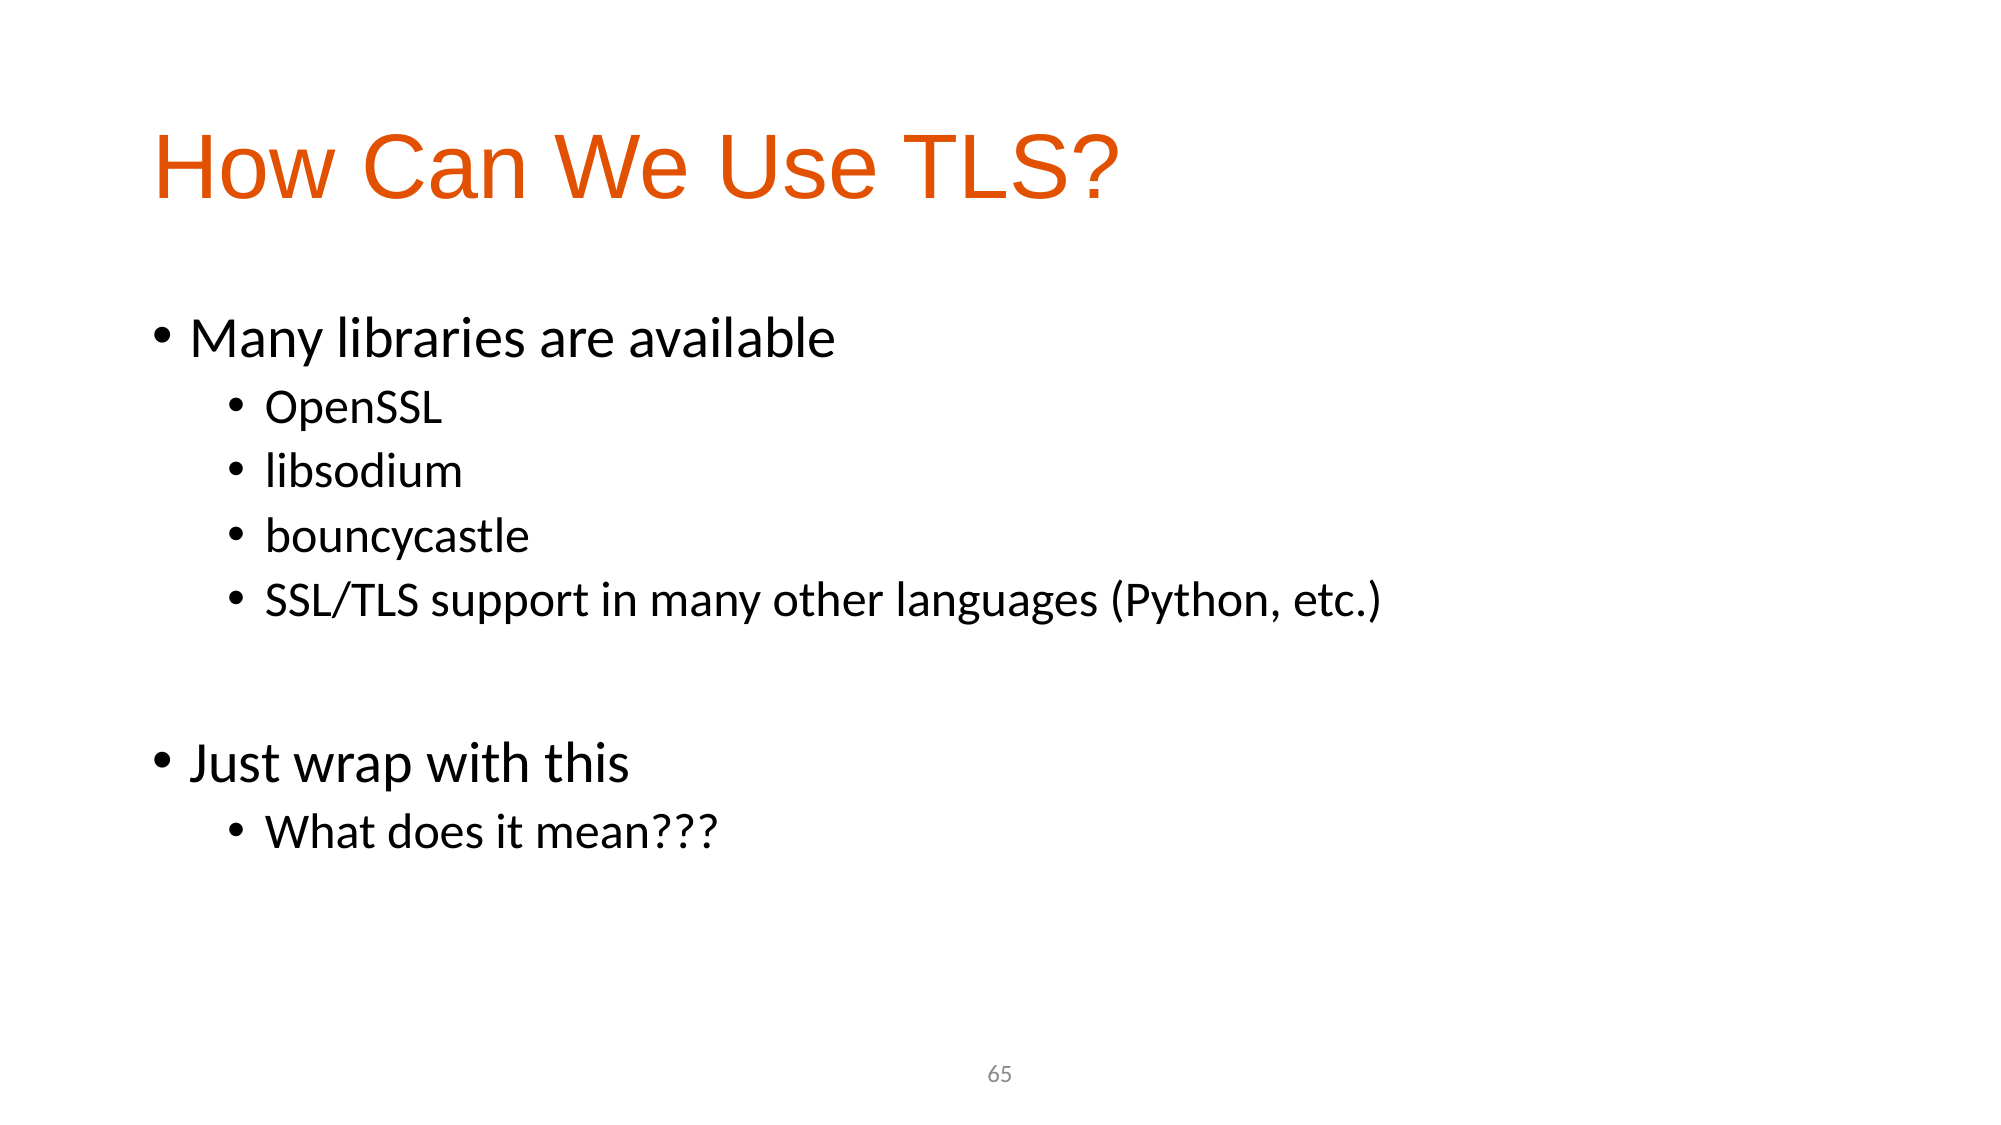

# How Can We Use TLS?
Many libraries are available
OpenSSL
libsodium
bouncycastle
SSL/TLS support in many other languages (Python, etc.)

Just wrap with this
What does it mean???

65